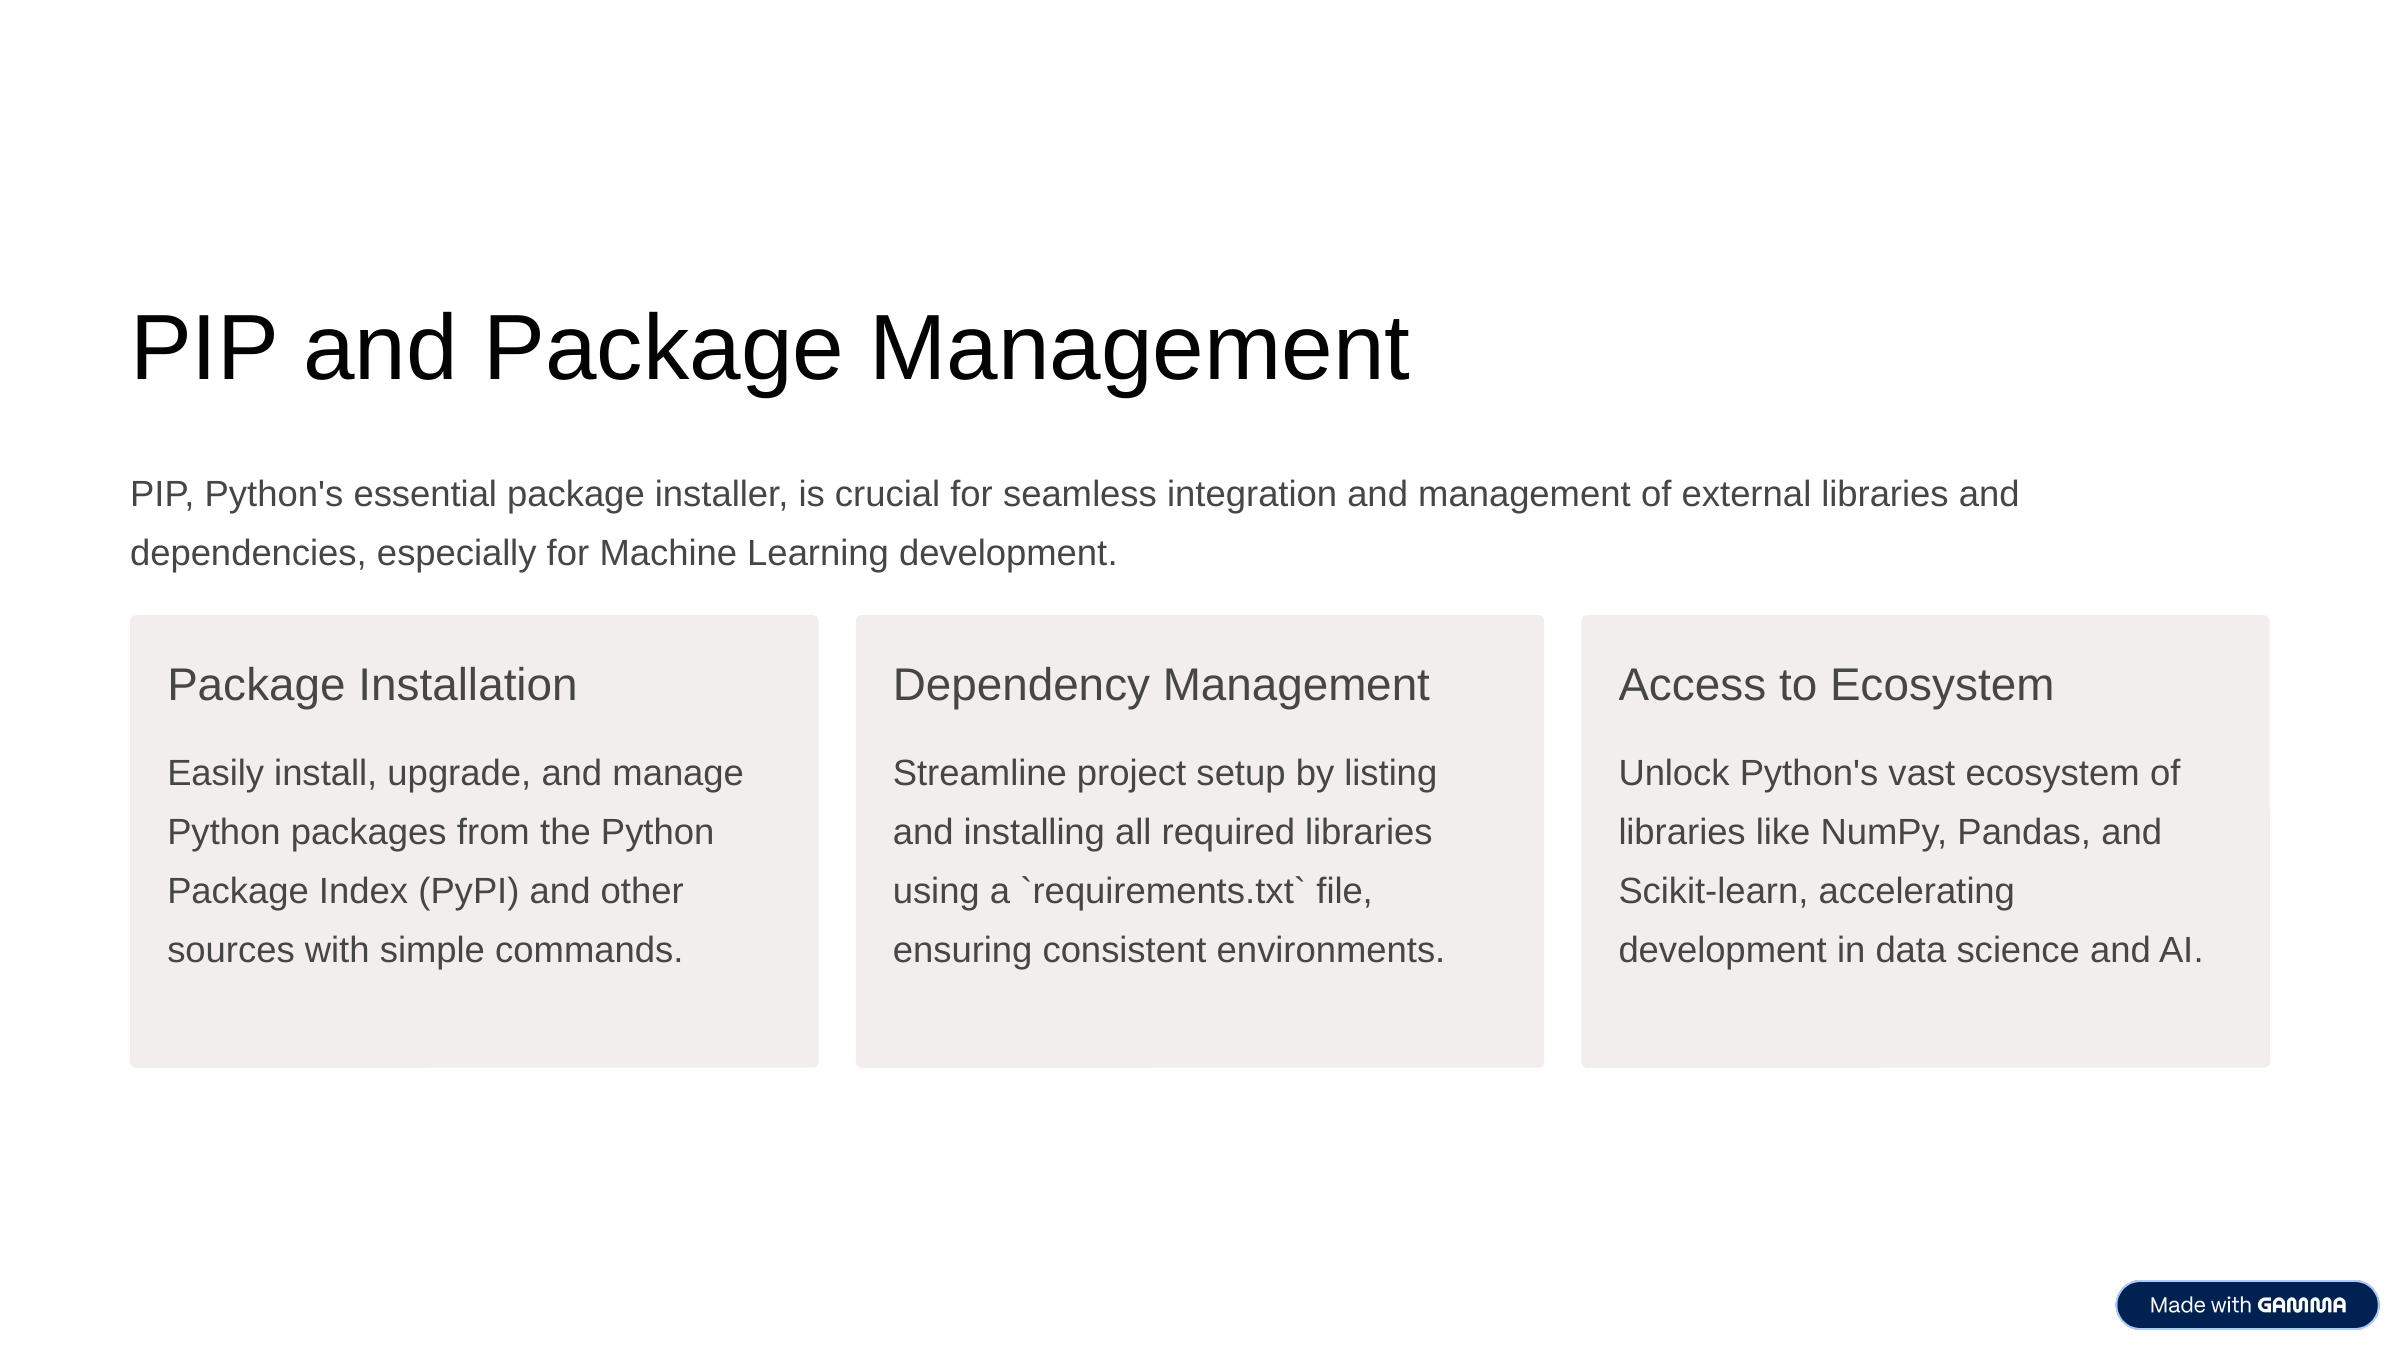

PIP and Package Management
PIP, Python's essential package installer, is crucial for seamless integration and management of external libraries and dependencies, especially for Machine Learning development.

Package Installation
Dependency Management
Access to Ecosystem
Easily install, upgrade, and manage Python packages from the Python Package Index (PyPI) and other sources with simple commands.
Streamline project setup by listing and installing all required libraries using a `requirements.txt` file, ensuring consistent environments.
Unlock Python's vast ecosystem of libraries like NumPy, Pandas, and Scikit-learn, accelerating development in data science and AI.